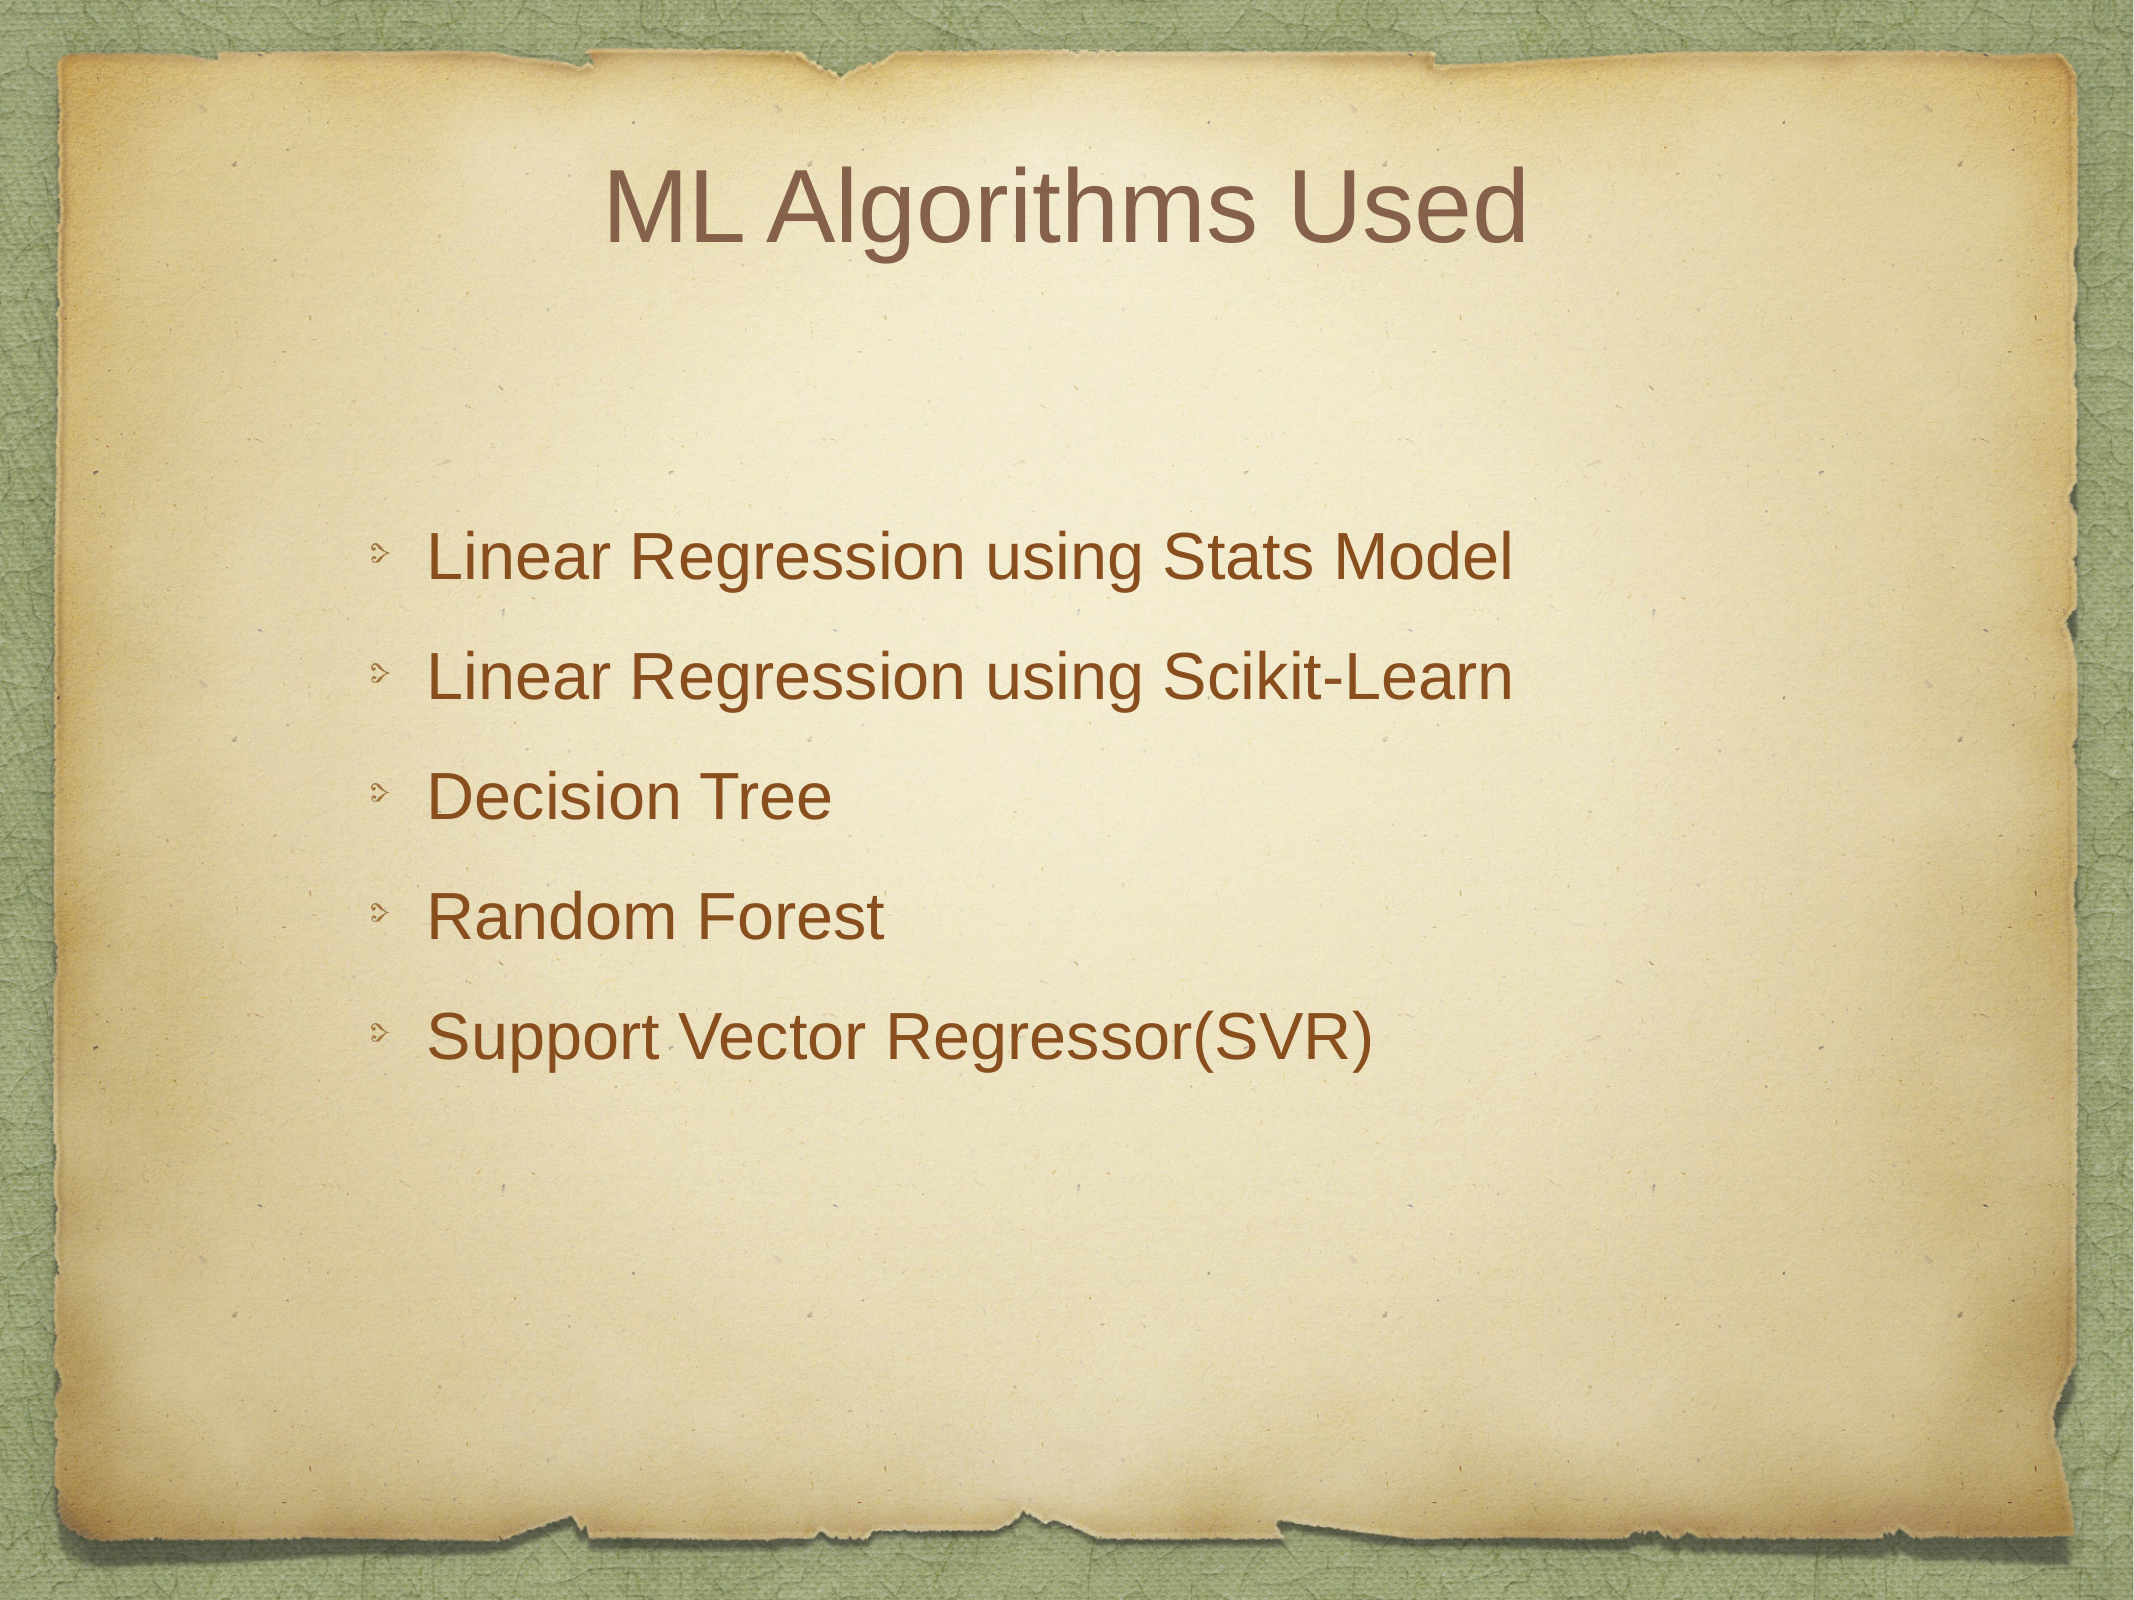

# ML Algorithms Used
Linear Regression using Stats Model
Linear Regression using Scikit-Learn
Decision Tree
Random Forest
Support Vector Regressor(SVR)